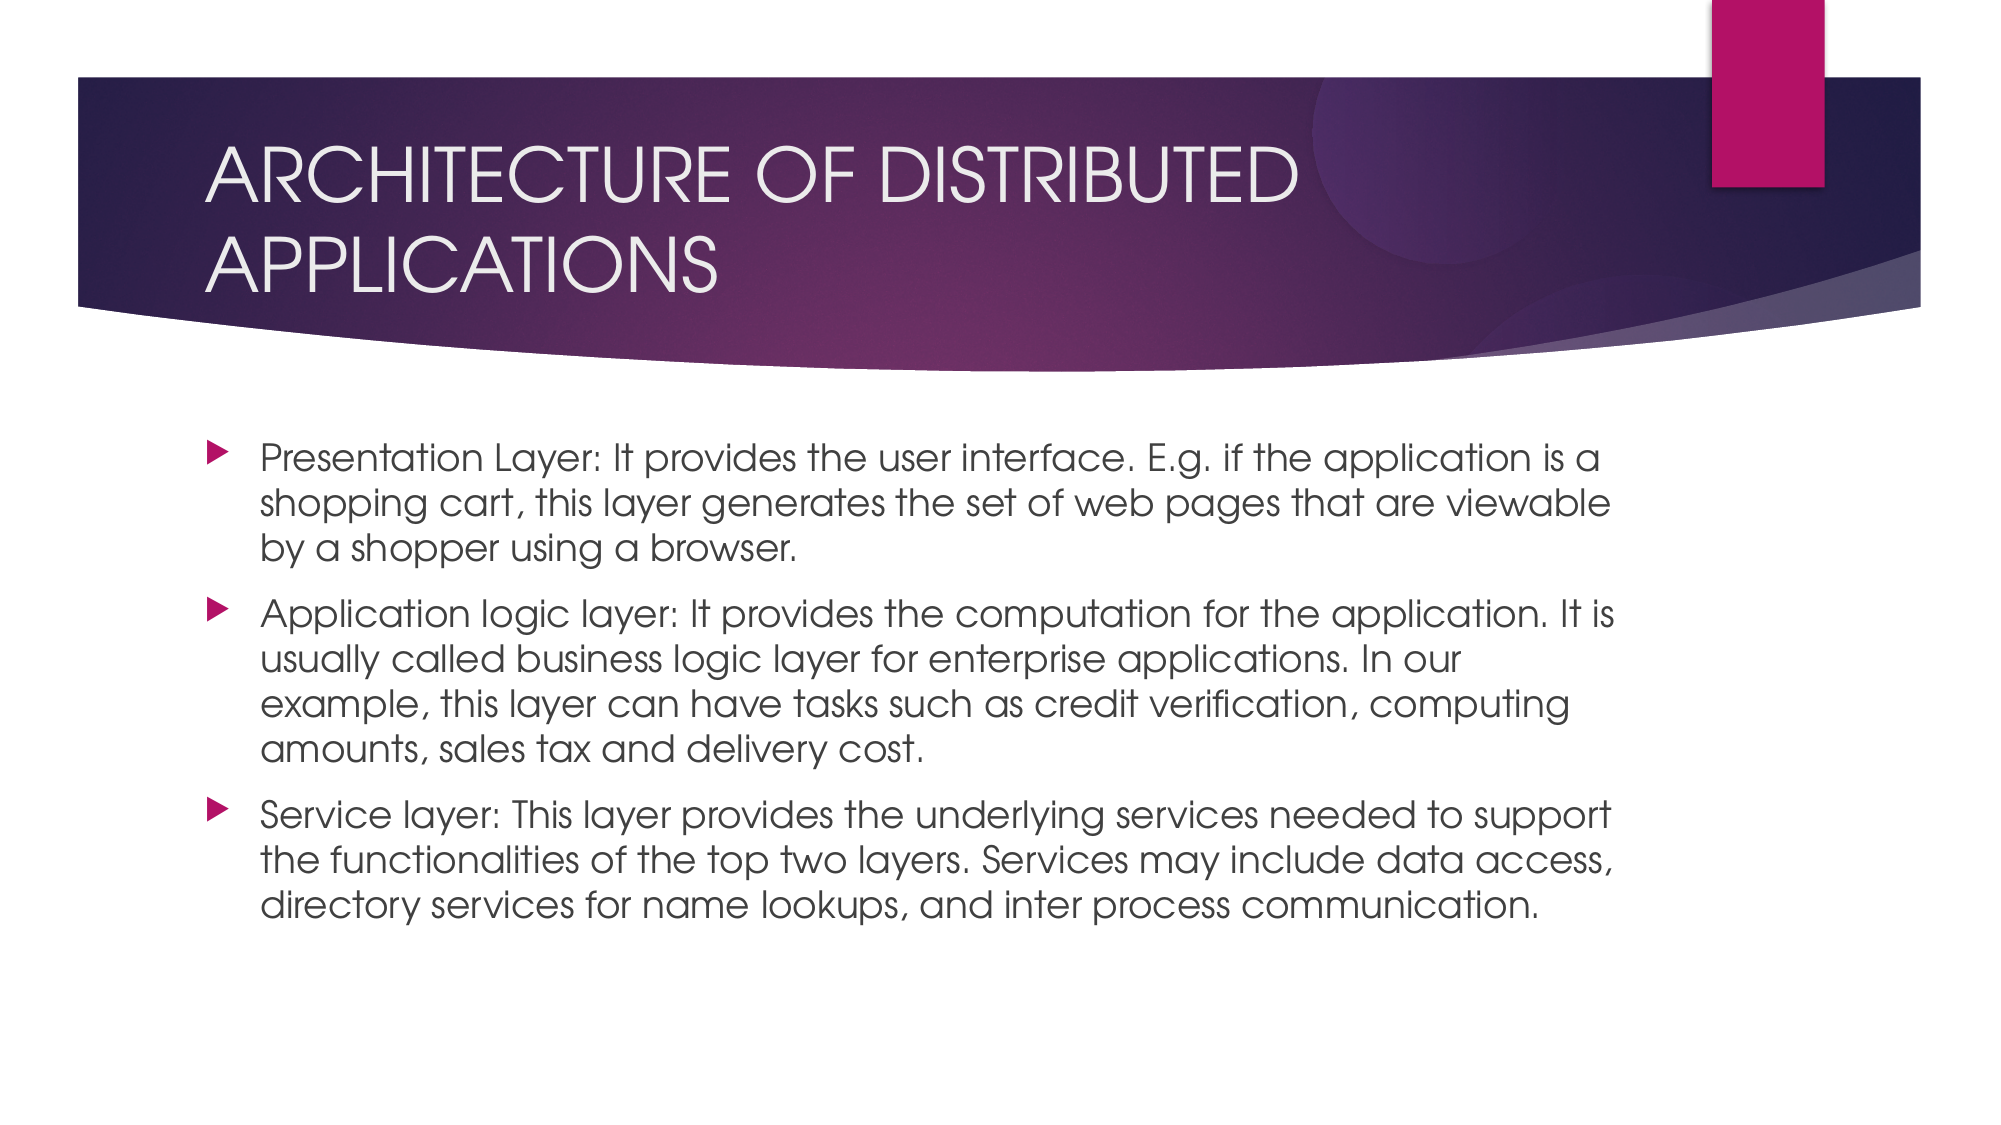

ARCHITECTURE OF DISTRIBUTED APPLICATIONS
Presentation Layer: It provides the user interface. E.g. if the application is a shopping cart, this layer generates the set of web pages that are viewable by a shopper using a browser.
Application logic layer: It provides the computation for the application. It is usually called business logic layer for enterprise applications. In our example, this layer can have tasks such as credit verification, computing amounts, sales tax and delivery cost.
Service layer: This layer provides the underlying services needed to support the functionalities of the top two layers. Services may include data access, directory services for name lookups, and inter process communication.